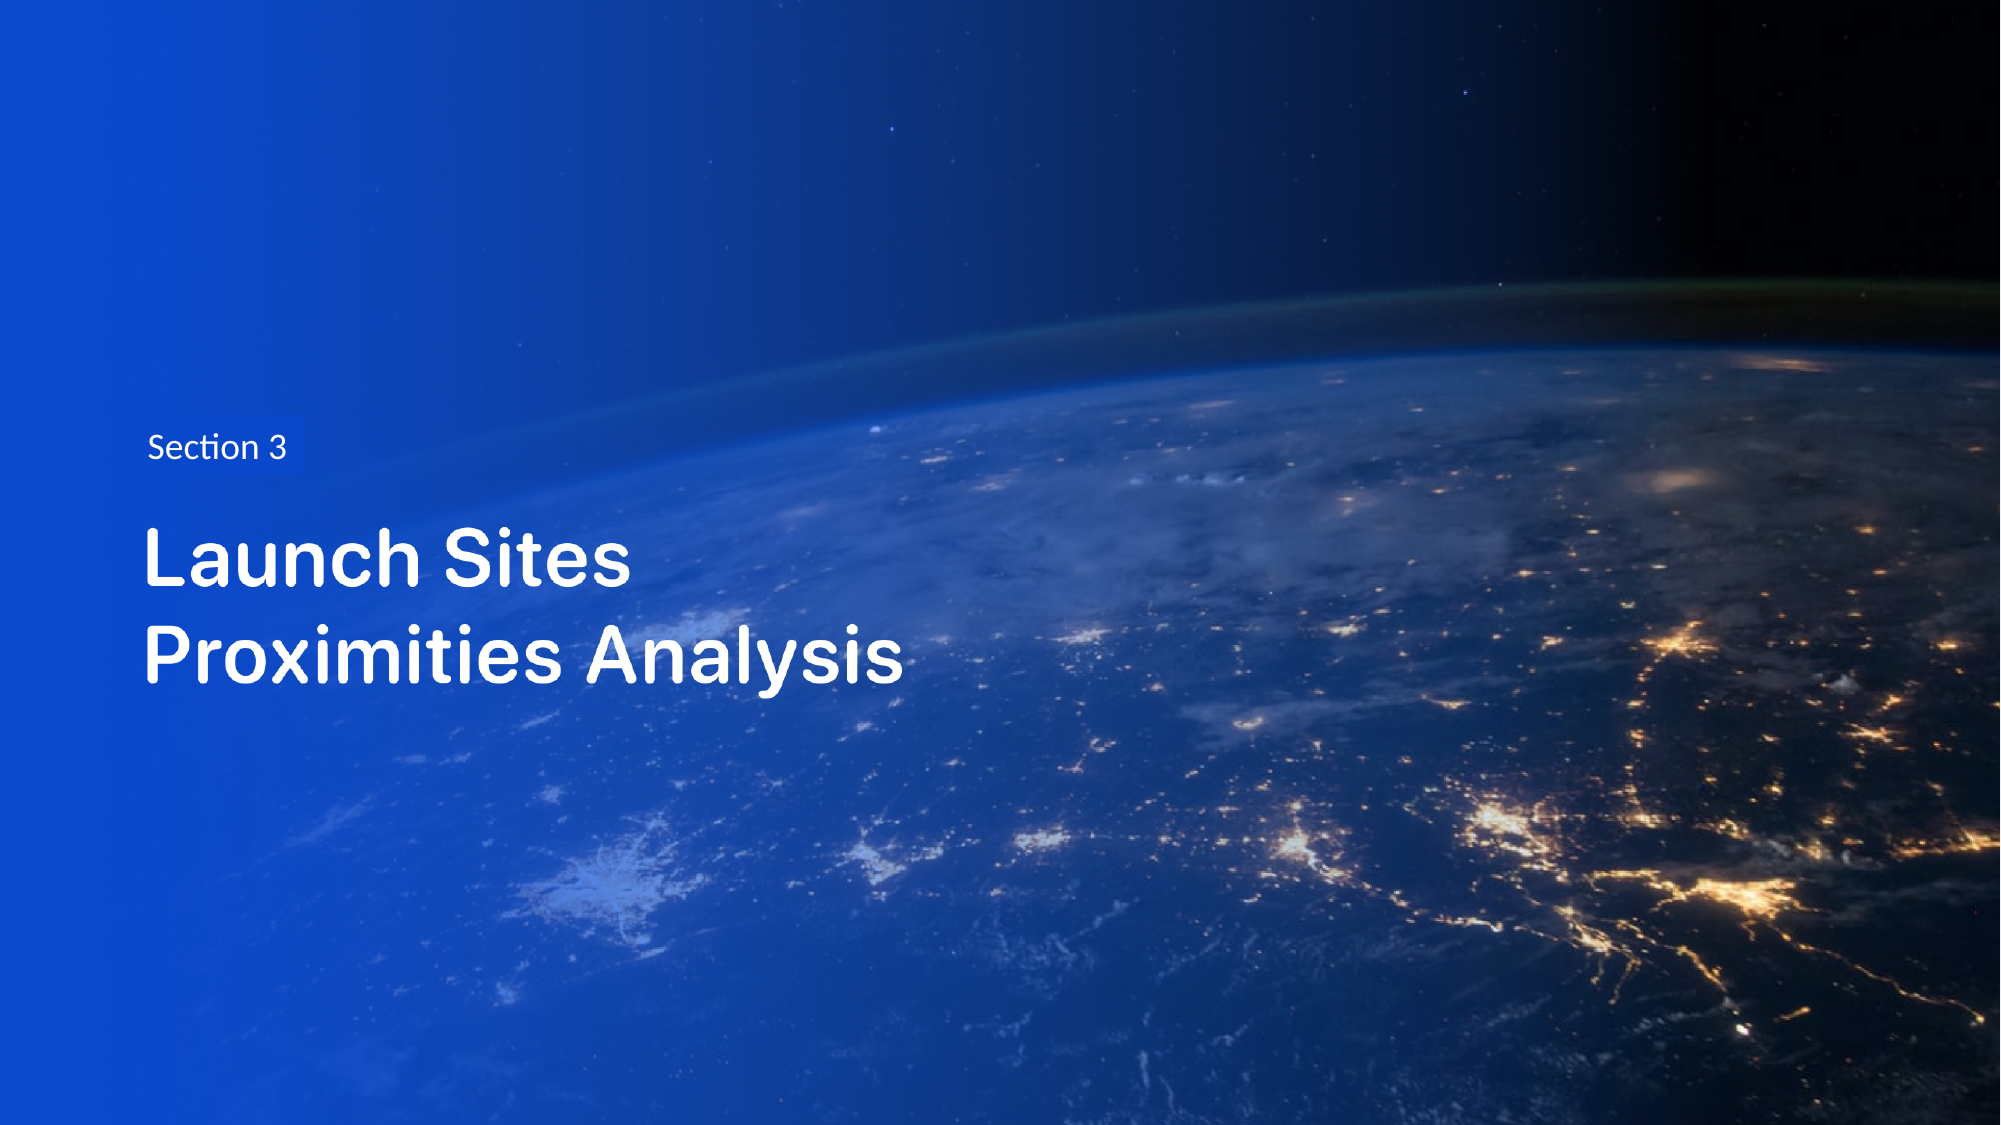

# Launch Site Proximity Analysis
Section 3